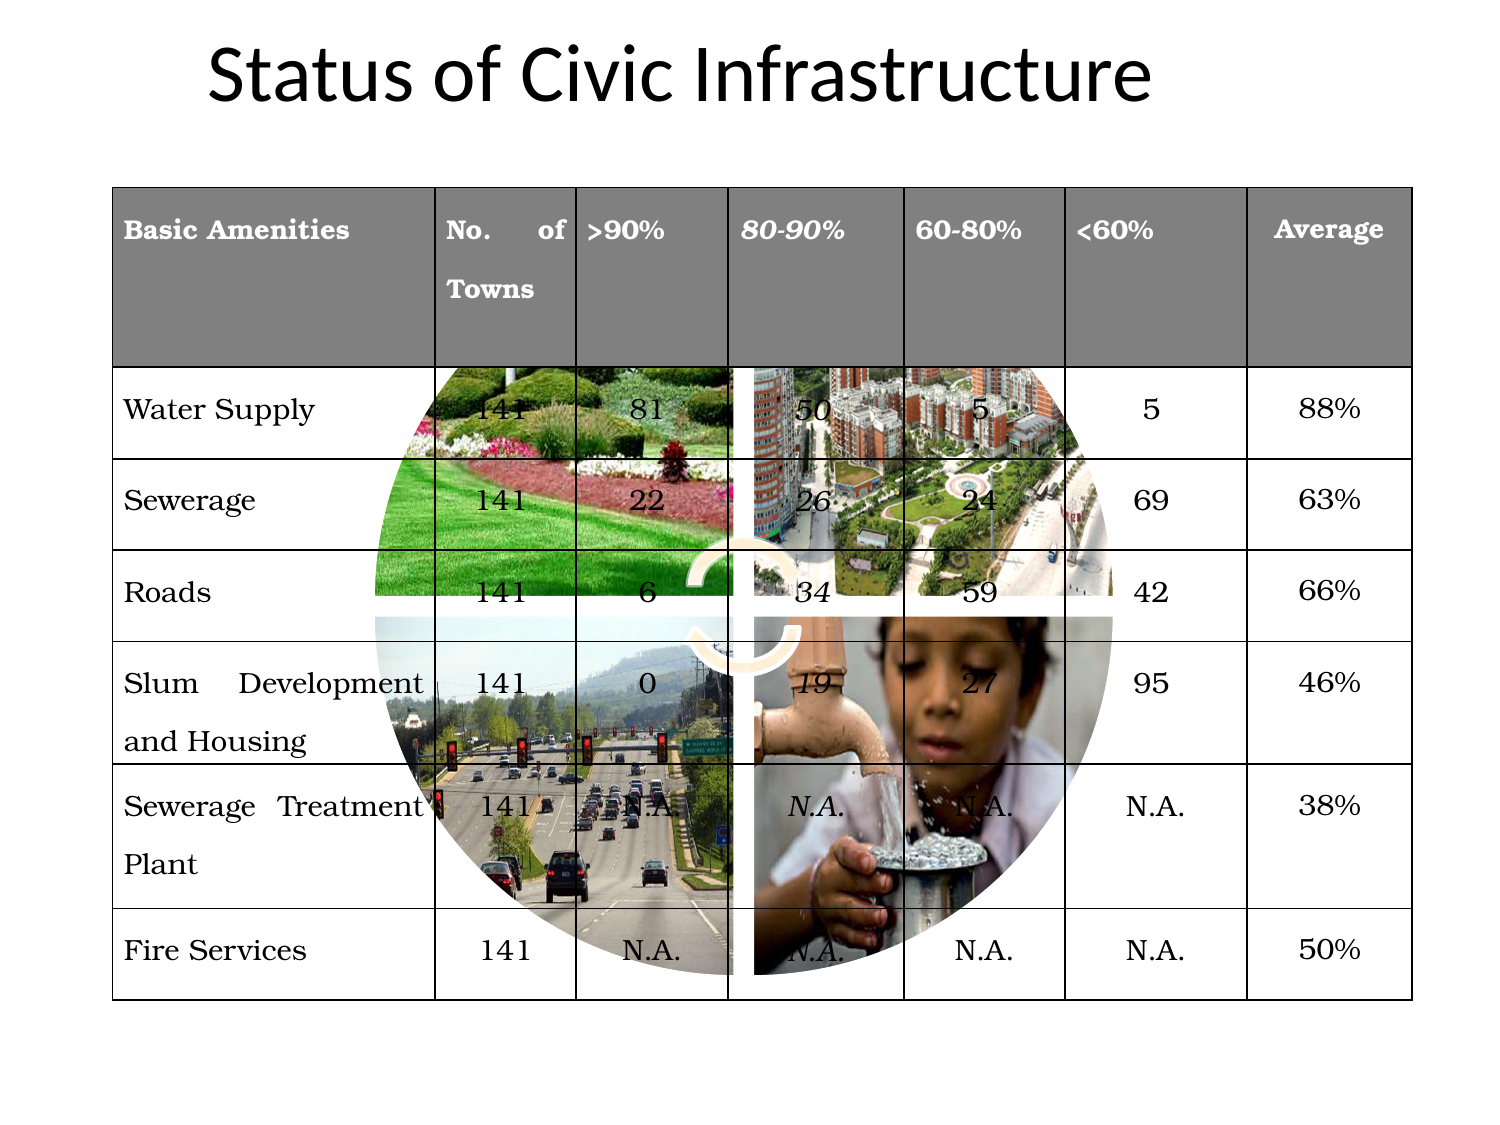

# Status of Civic Infrastructure
| Basic Amenities | No. of Towns | >90% | 80-90% | 60-80% | <60% | Average |
| --- | --- | --- | --- | --- | --- | --- |
| Water Supply | 141 | 81 | 50 | 5 | 5 | 88% |
| Sewerage | 141 | 22 | 26 | 24 | 69 | 63% |
| Roads | 141 | 6 | 34 | 59 | 42 | 66% |
| Slum Development and Housing | 141 | 0 | 19 | 27 | 95 | 46% |
| Sewerage Treatment Plant | 141 | N.A. | N.A. | N.A. | N.A. | 38% |
| Fire Services | 141 | N.A. | N.A. | N.A. | N.A. | 50% |